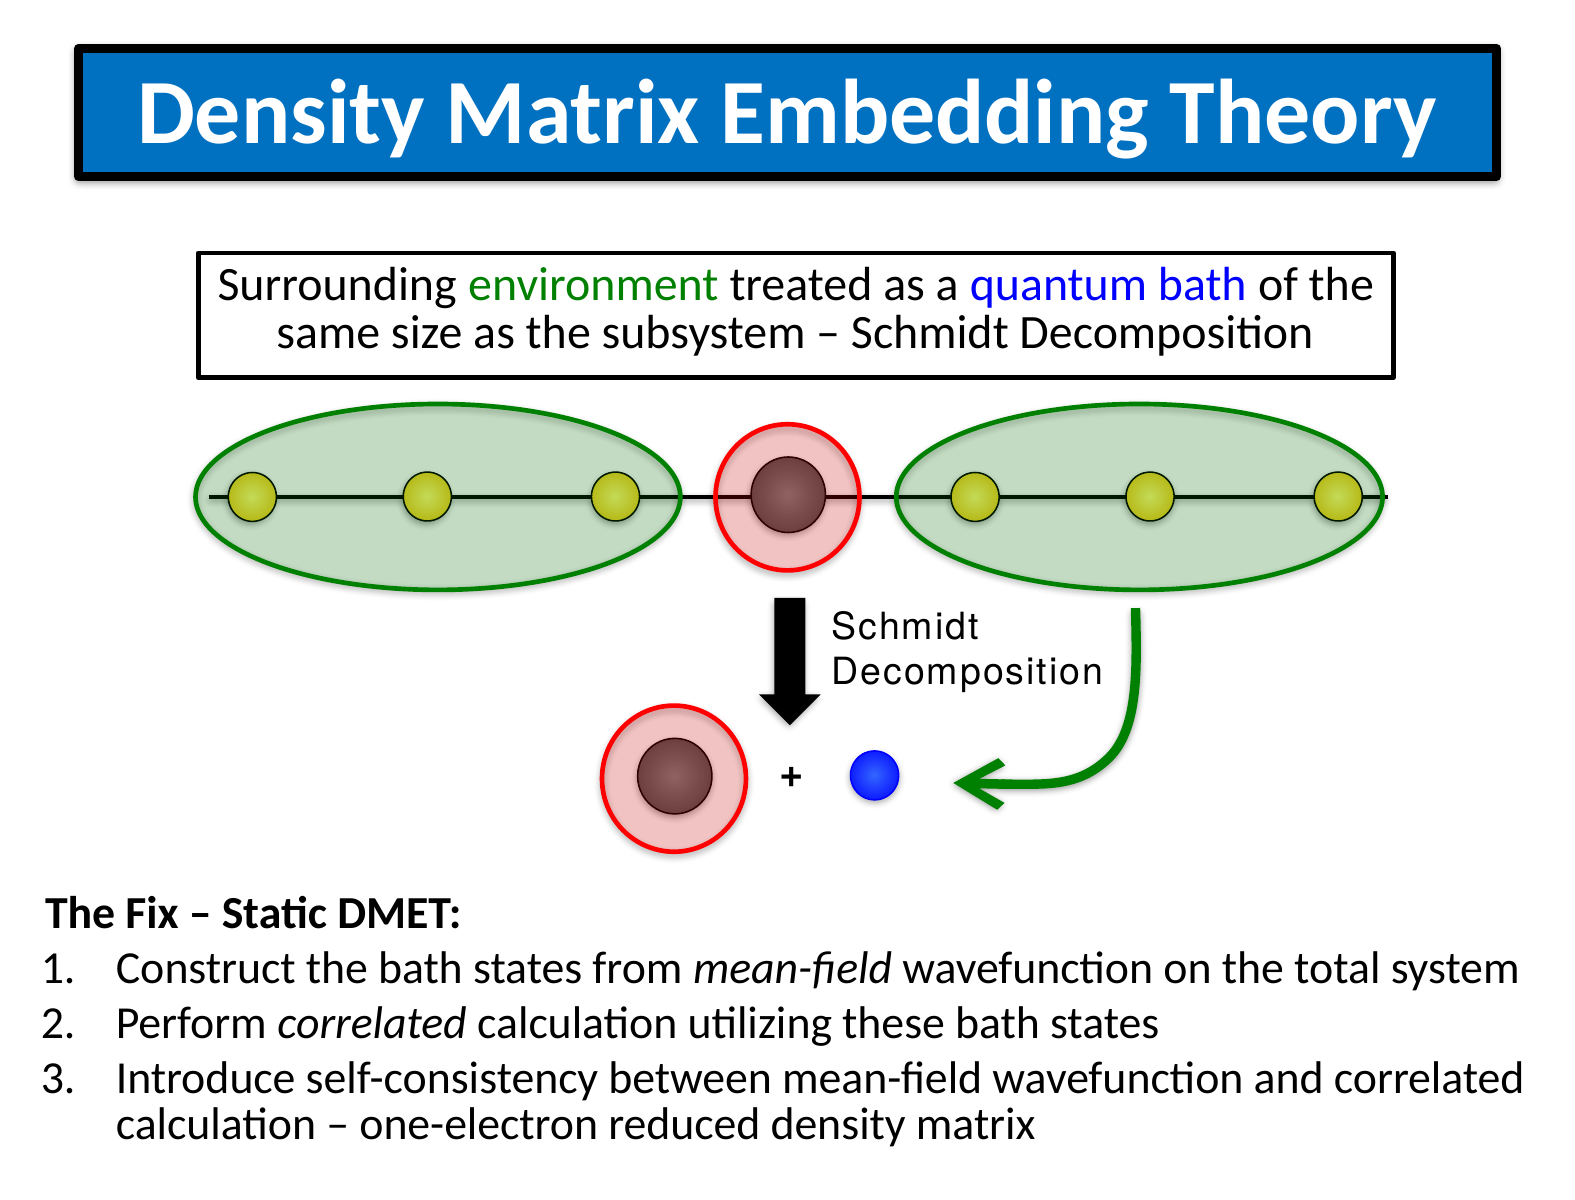

# Density Matrix Embedding Theory
Surrounding environment treated as a quantum bath of the same size as the subsystem – Schmidt Decomposition

Schmidt Decomposition

+

The Fix – Static DMET:
Construct the bath states from mean-field wavefunction on the total system
Perform correlated calculation utilizing these bath states
Introduce self-consistency between mean-field wavefunction and correlated calculation – one-electron reduced density matrix